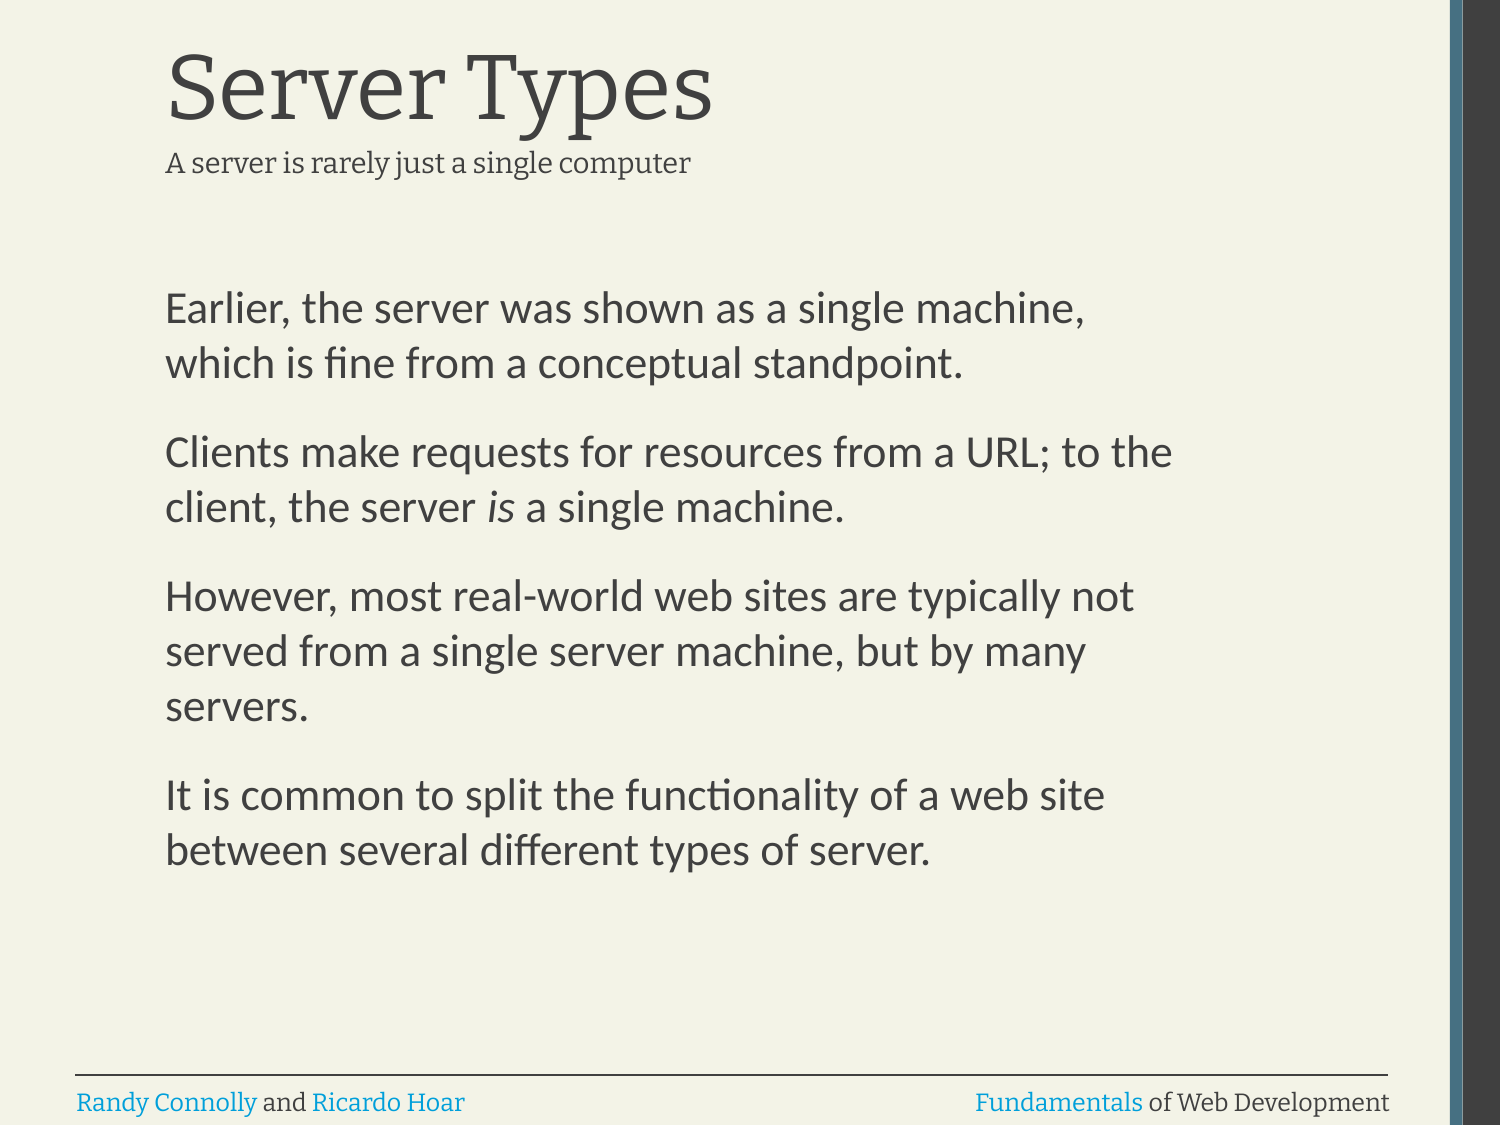

# Server Types
A server is rarely just a single computer
Earlier, the server was shown as a single machine, which is fine from a conceptual standpoint.
Clients make requests for resources from a URL; to the client, the server is a single machine.
However, most real-world web sites are typically not served from a single server machine, but by many servers.
It is common to split the functionality of a web site between several different types of server.